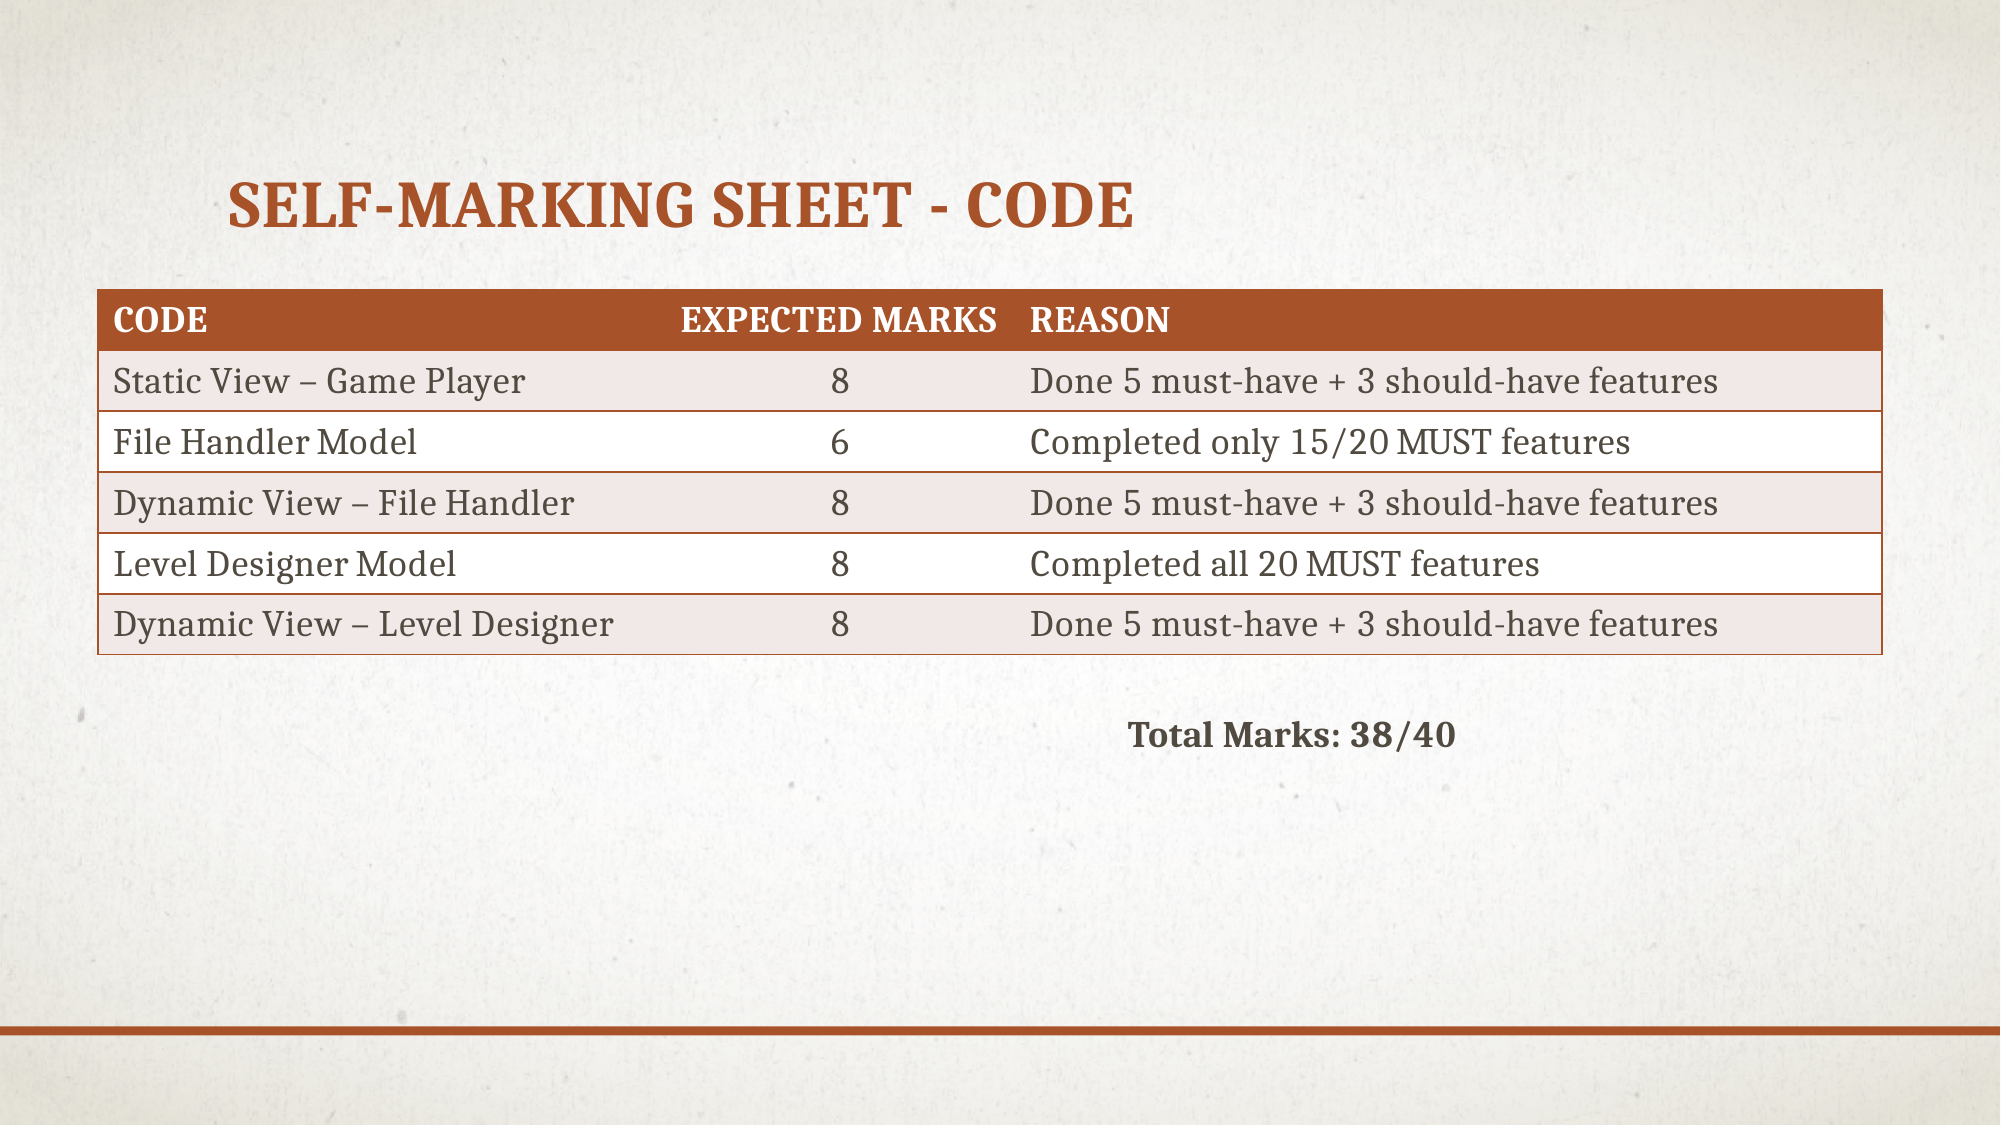

# Self-Marking Sheet - CODE
| CODE | EXPECTED MARKS | REASON |
| --- | --- | --- |
| Static View – Game Player | 8 | Done 5 must-have + 3 should-have features |
| File Handler Model | 6 | Completed only 15/20 MUST features |
| Dynamic View – File Handler | 8 | Done 5 must-have + 3 should-have features |
| Level Designer Model | 8 | Completed all 20 MUST features |
| Dynamic View – Level Designer | 8 | Done 5 must-have + 3 should-have features |
Total Marks: 38/40